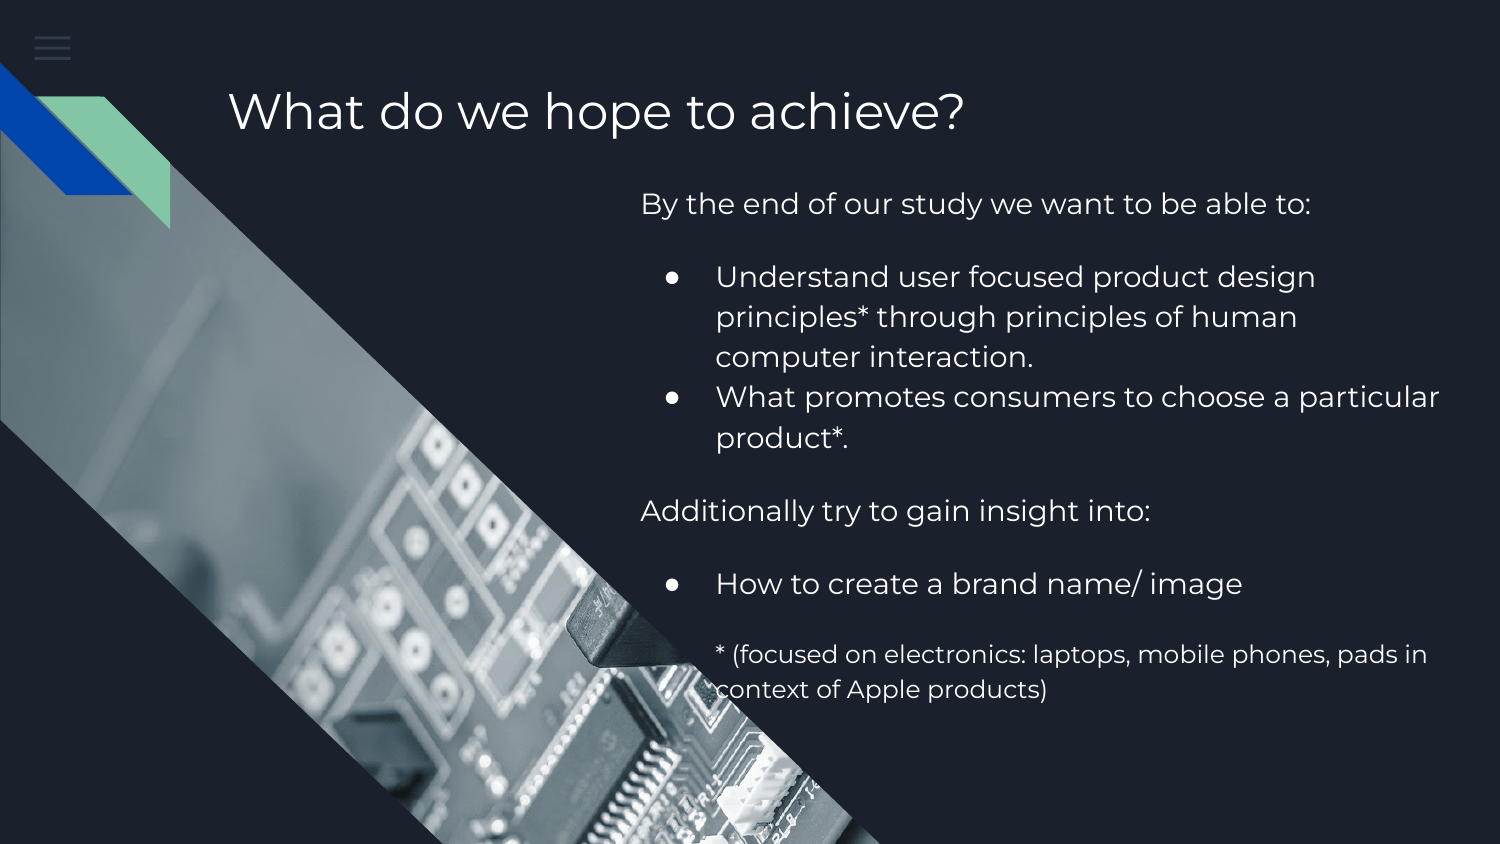

# What do we hope to achieve?
By the end of our study we want to be able to:
Understand user focused product design principles* through principles of human computer interaction.
What promotes consumers to choose a particular product*.
Additionally try to gain insight into:
How to create a brand name/ image
* (focused on electronics: laptops, mobile phones, pads in context of Apple products)